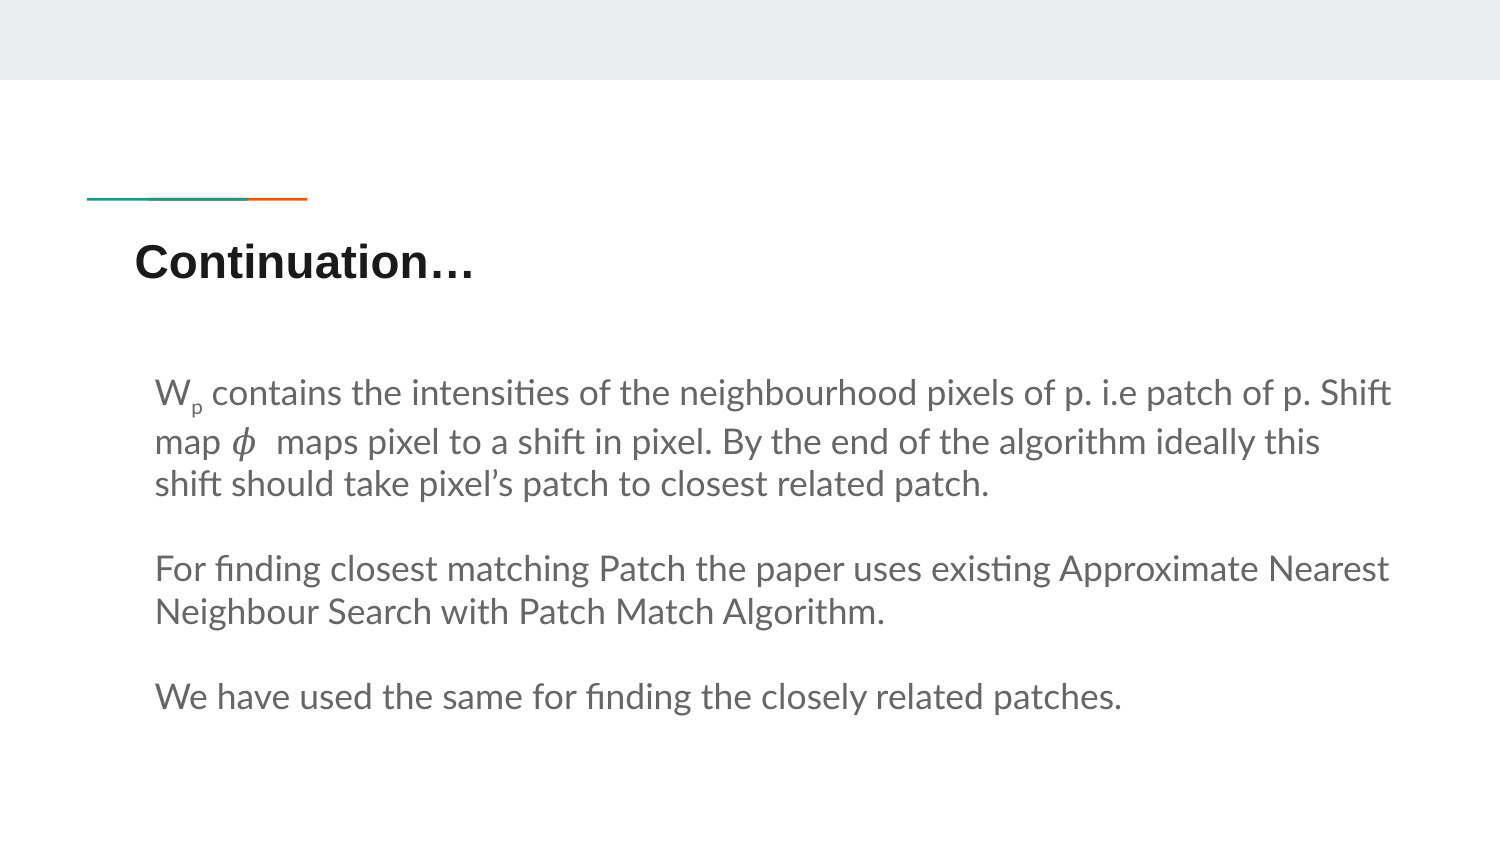

# Continuation…
Wp contains the intensities of the neighbourhood pixels of p. i.e patch of p. Shift map 𝜙  maps pixel to a shift in pixel. By the end of the algorithm ideally this shift should take pixel’s patch to closest related patch.

For finding closest matching Patch the paper uses existing Approximate Nearest Neighbour Search with Patch Match Algorithm.

We have used the same for finding the closely related patches.